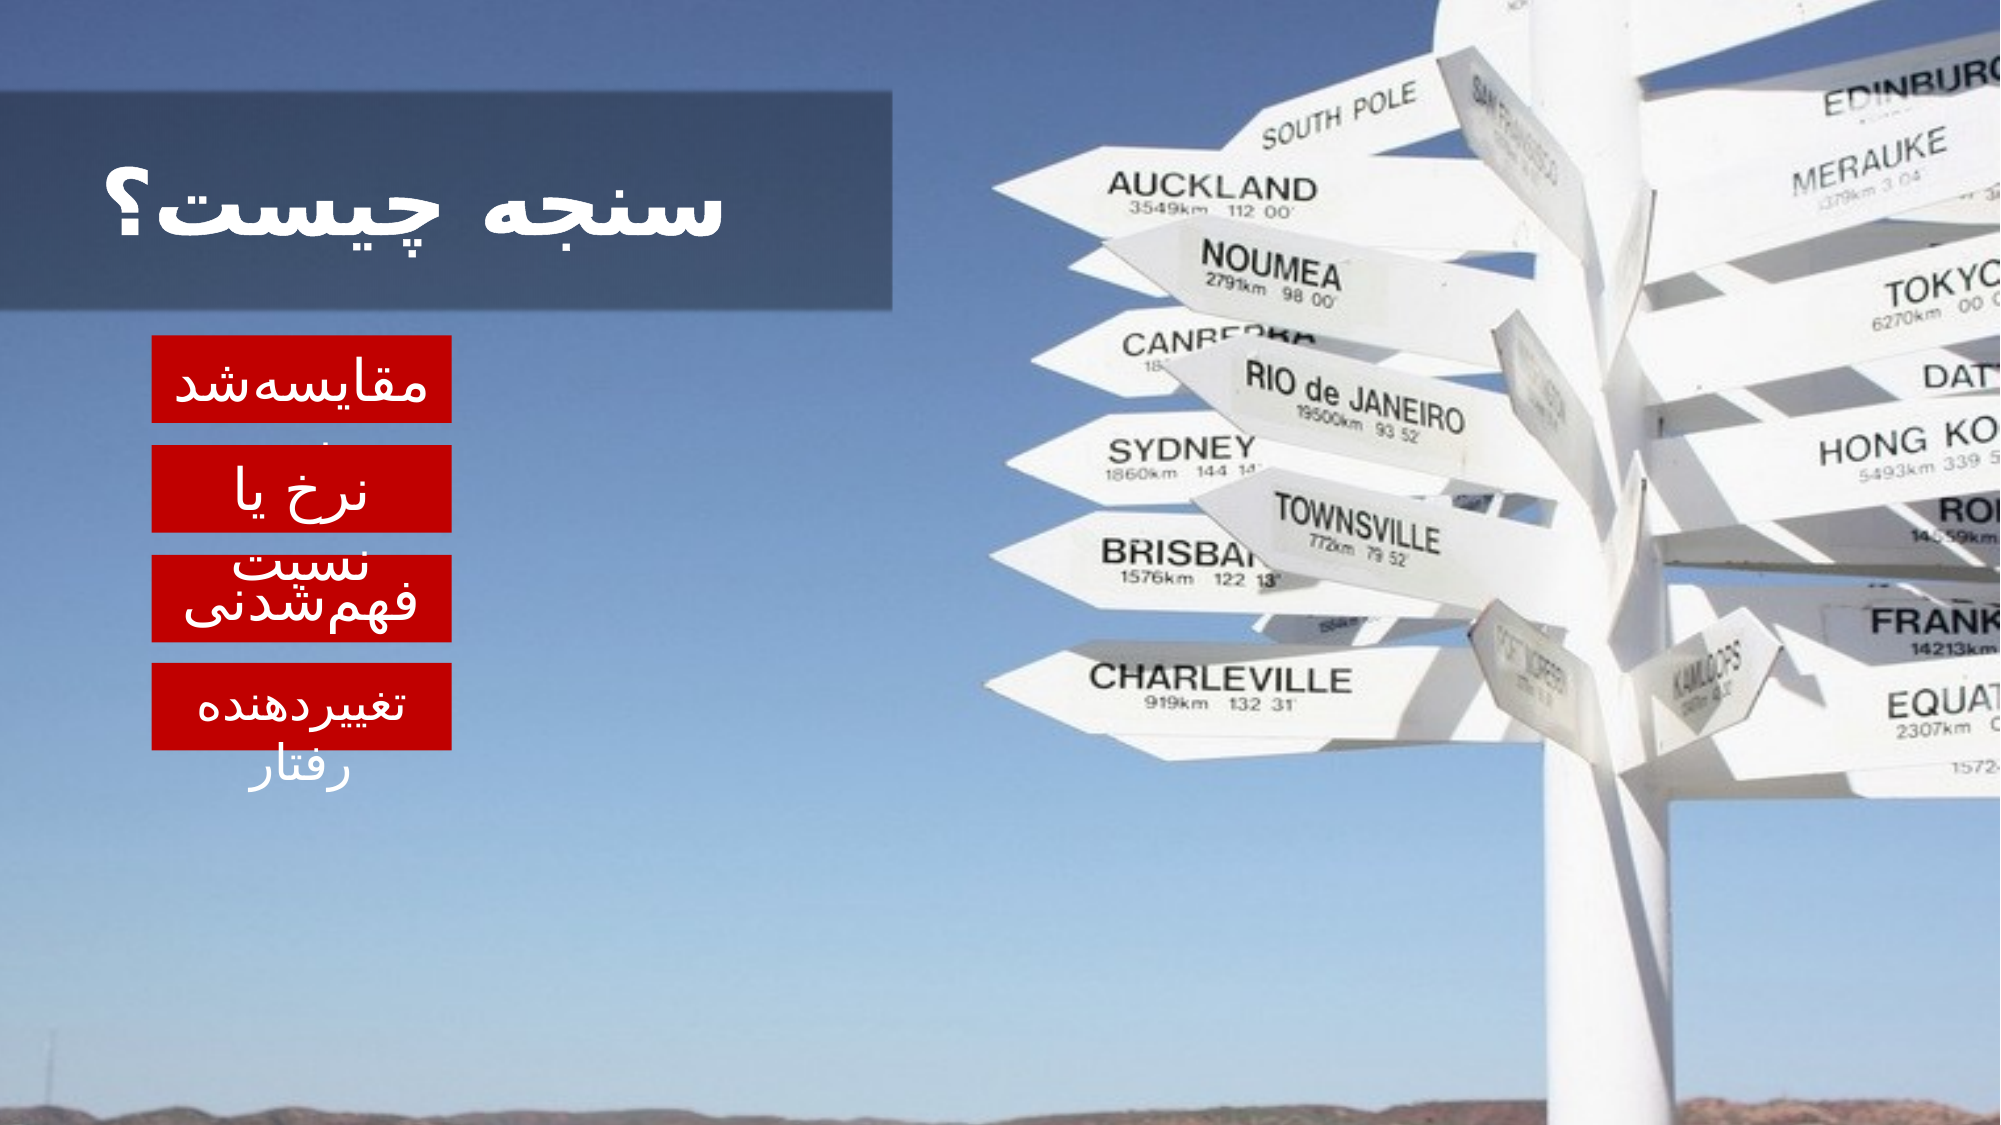

# سنجه چیست؟

مقایسه‌شدنی

نرخ یا نسبت

فهم‌شدنی

تغییردهنده رفتار